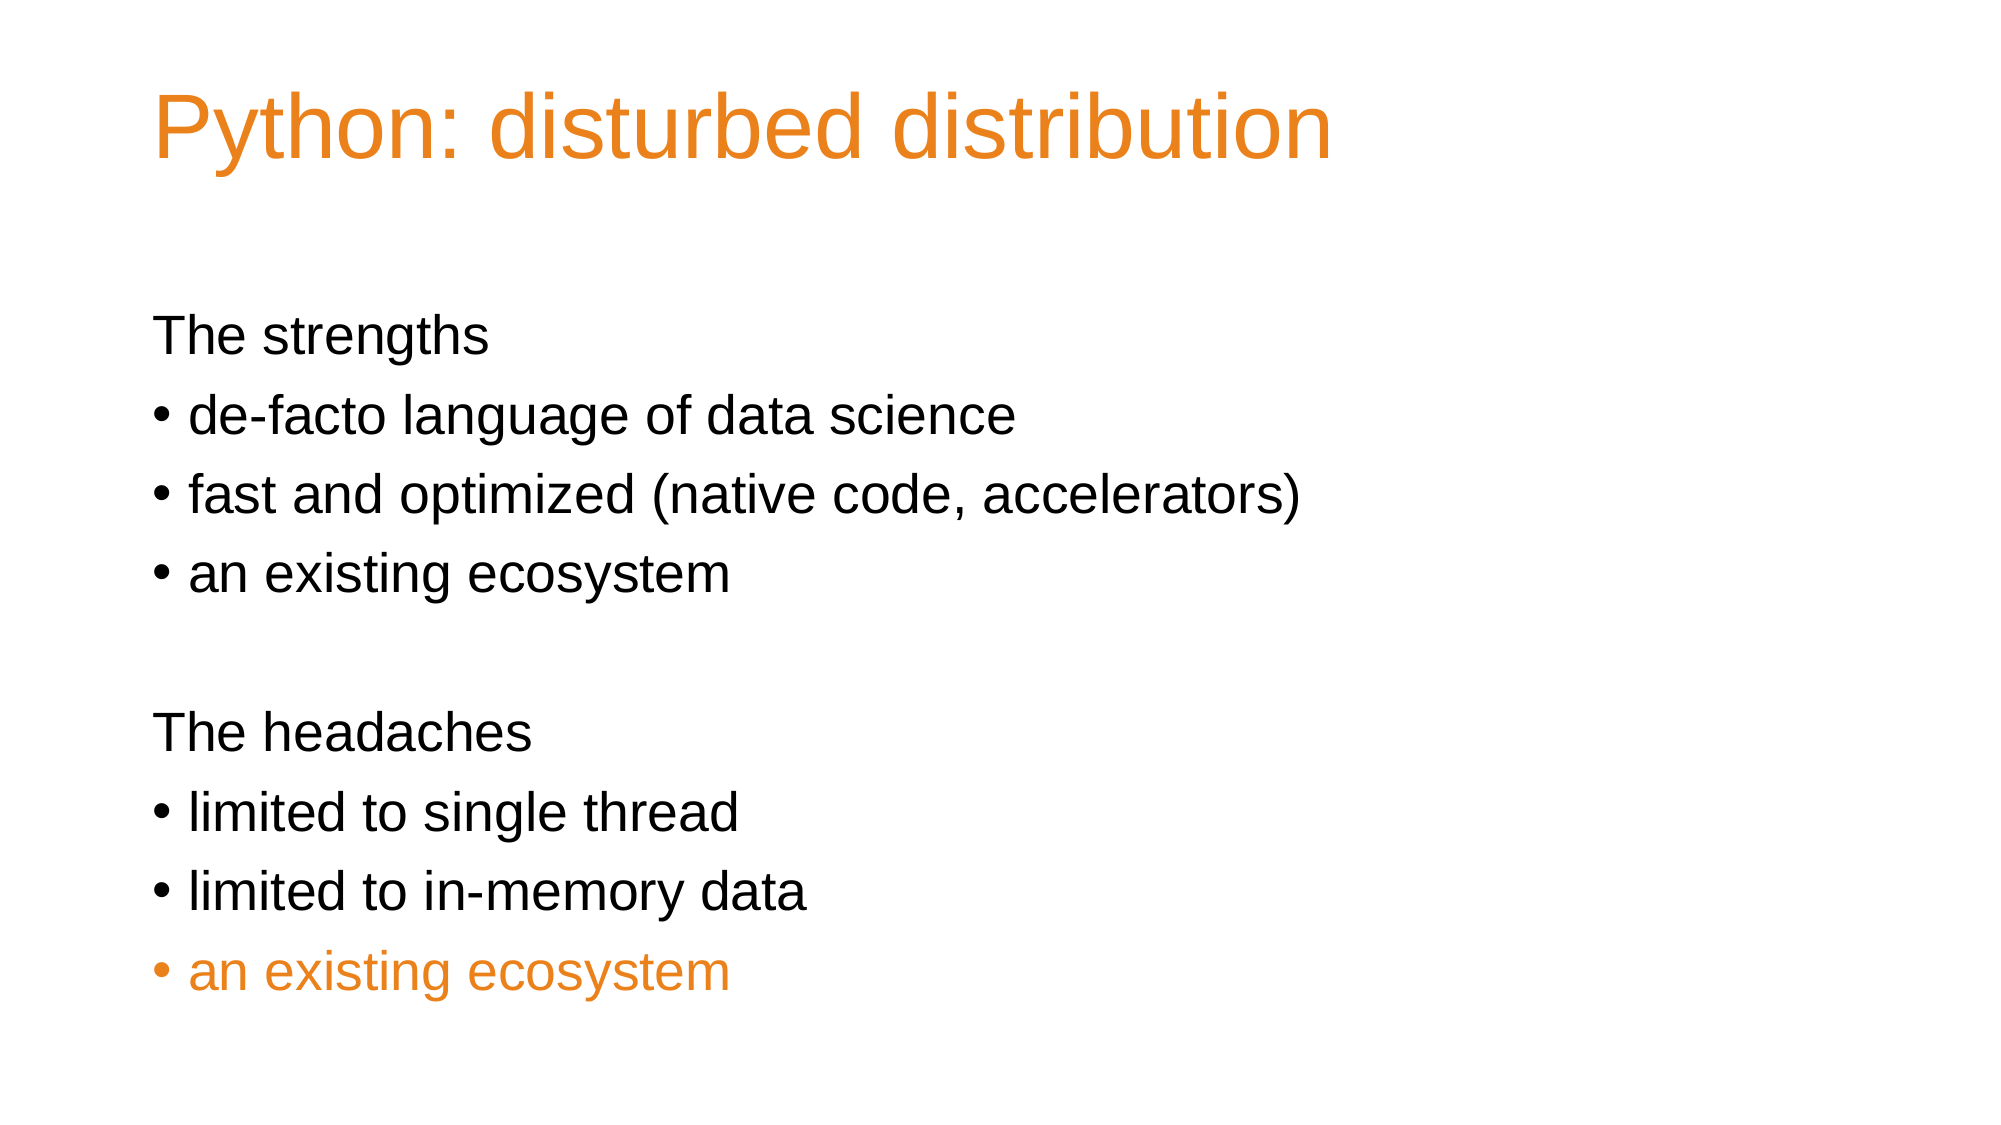

# Python: disturbed distribution
The strengths
de-facto language of data science
fast and optimized (native code, accelerators)
an existing ecosystem

The headaches
limited to single thread
limited to in-memory data
an existing ecosystem